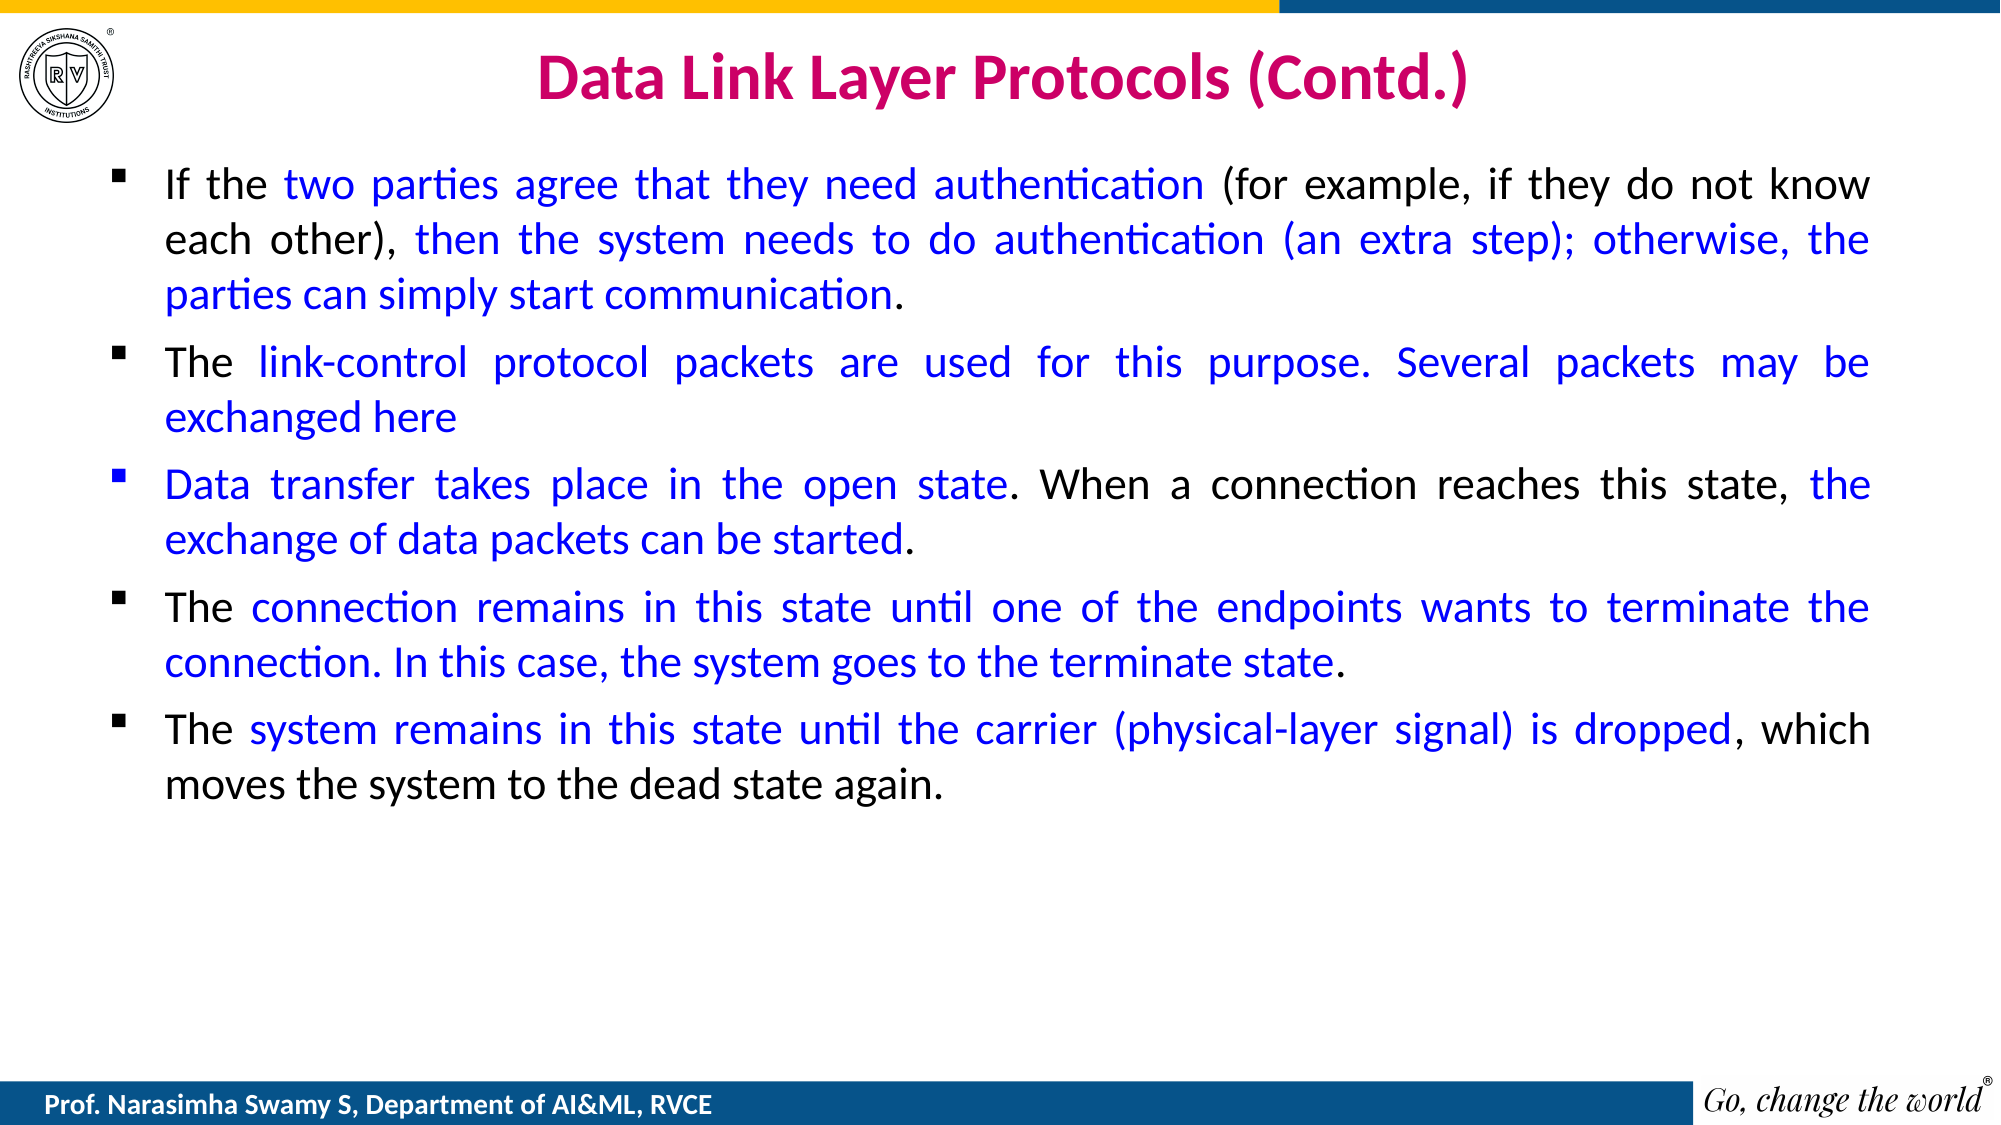

# Data Link Layer Protocols (Contd.)
If the two parties agree that they need authentication (for example, if they do not know each other), then the system needs to do authentication (an extra step); otherwise, the parties can simply start communication.
The link-control protocol packets are used for this purpose. Several packets may be exchanged here
Data transfer takes place in the open state. When a connection reaches this state, the exchange of data packets can be started.
The connection remains in this state until one of the endpoints wants to terminate the connection. In this case, the system goes to the terminate state.
The system remains in this state until the carrier (physical-layer signal) is dropped, which moves the system to the dead state again.